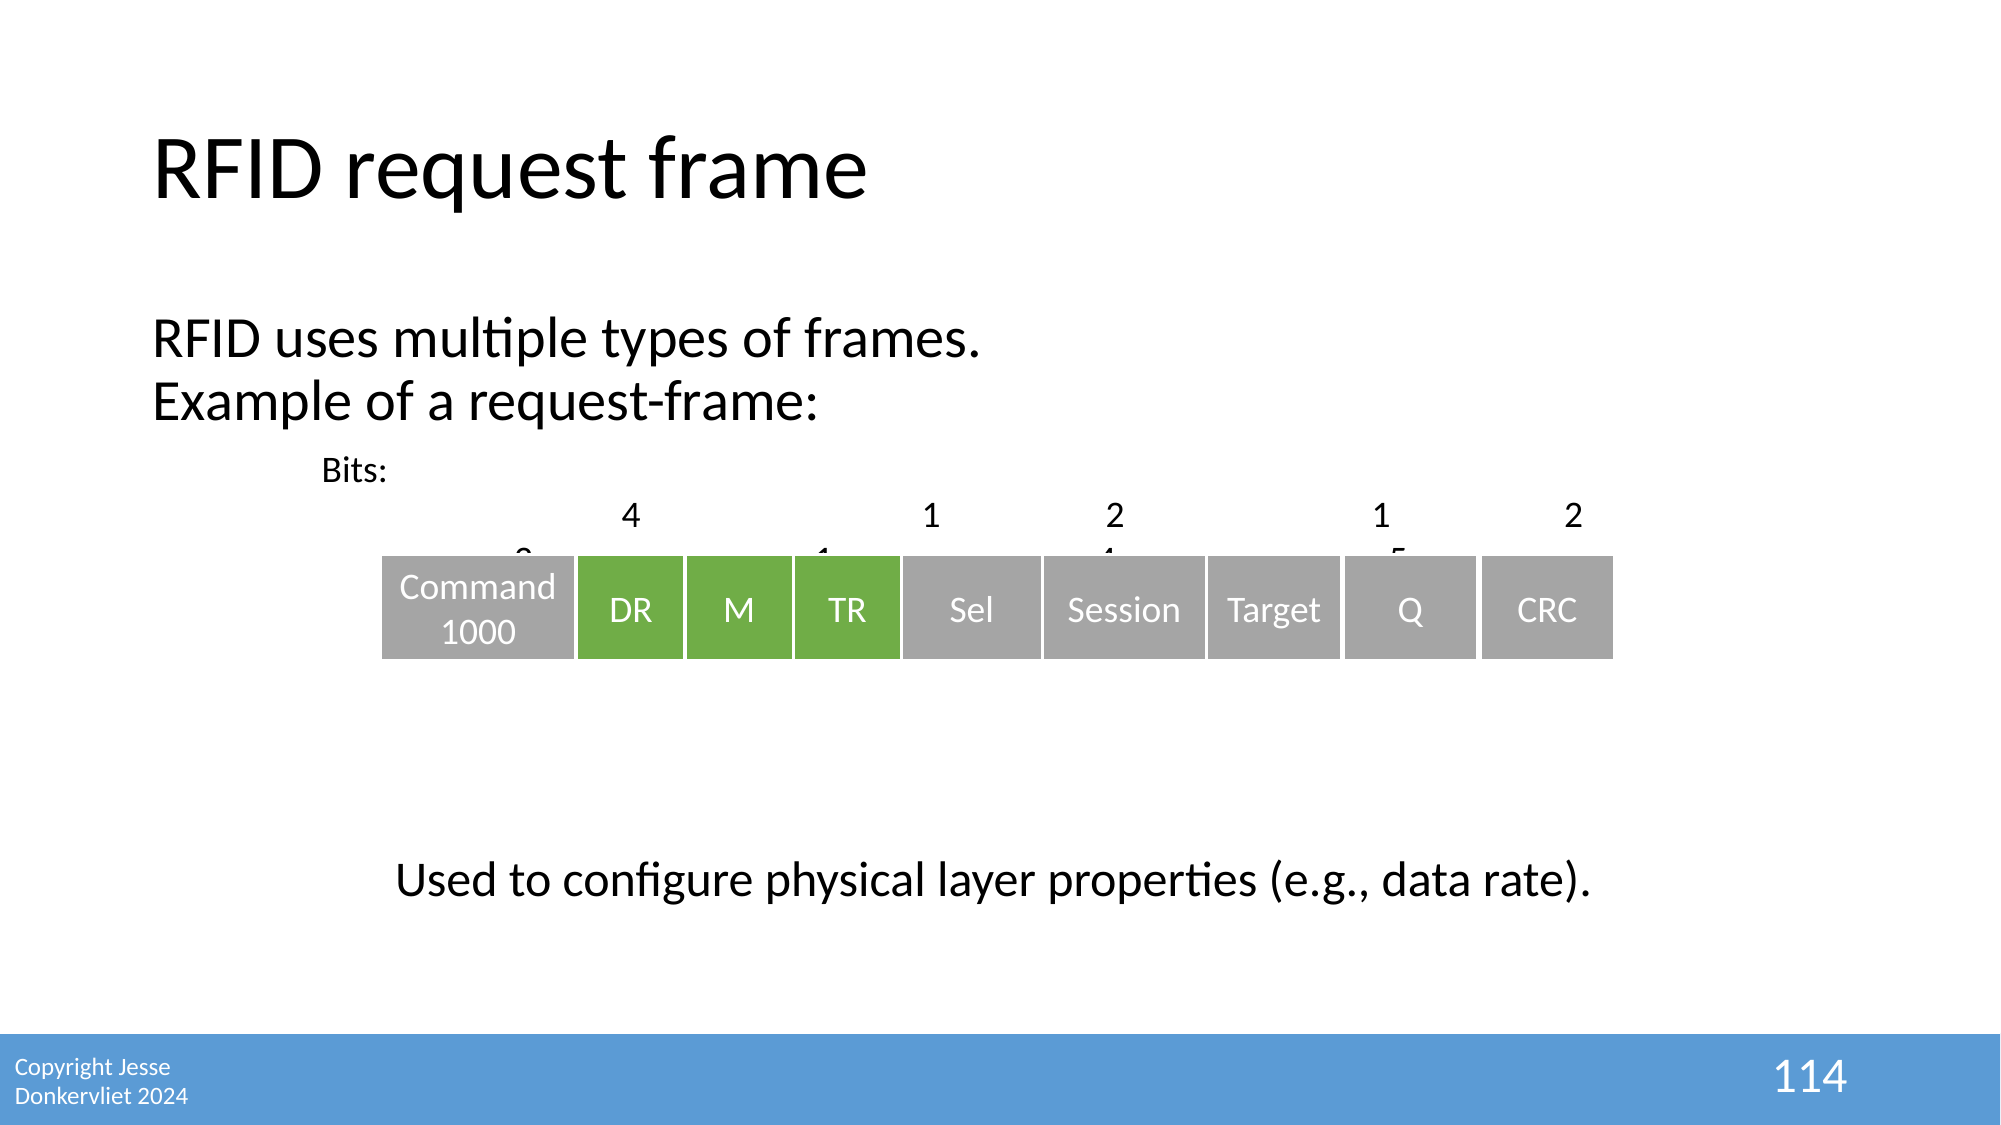

# RFID request frame
RFID uses multiple types of frames.
Example of a request-frame:
Bits:
		4		1	    2		1	     2		     2		     1		   4		  5
Command
1000
DR
M
TR
Sel
Session
Target
Q
CRC
Used to configure physical layer properties (e.g., data rate).

114